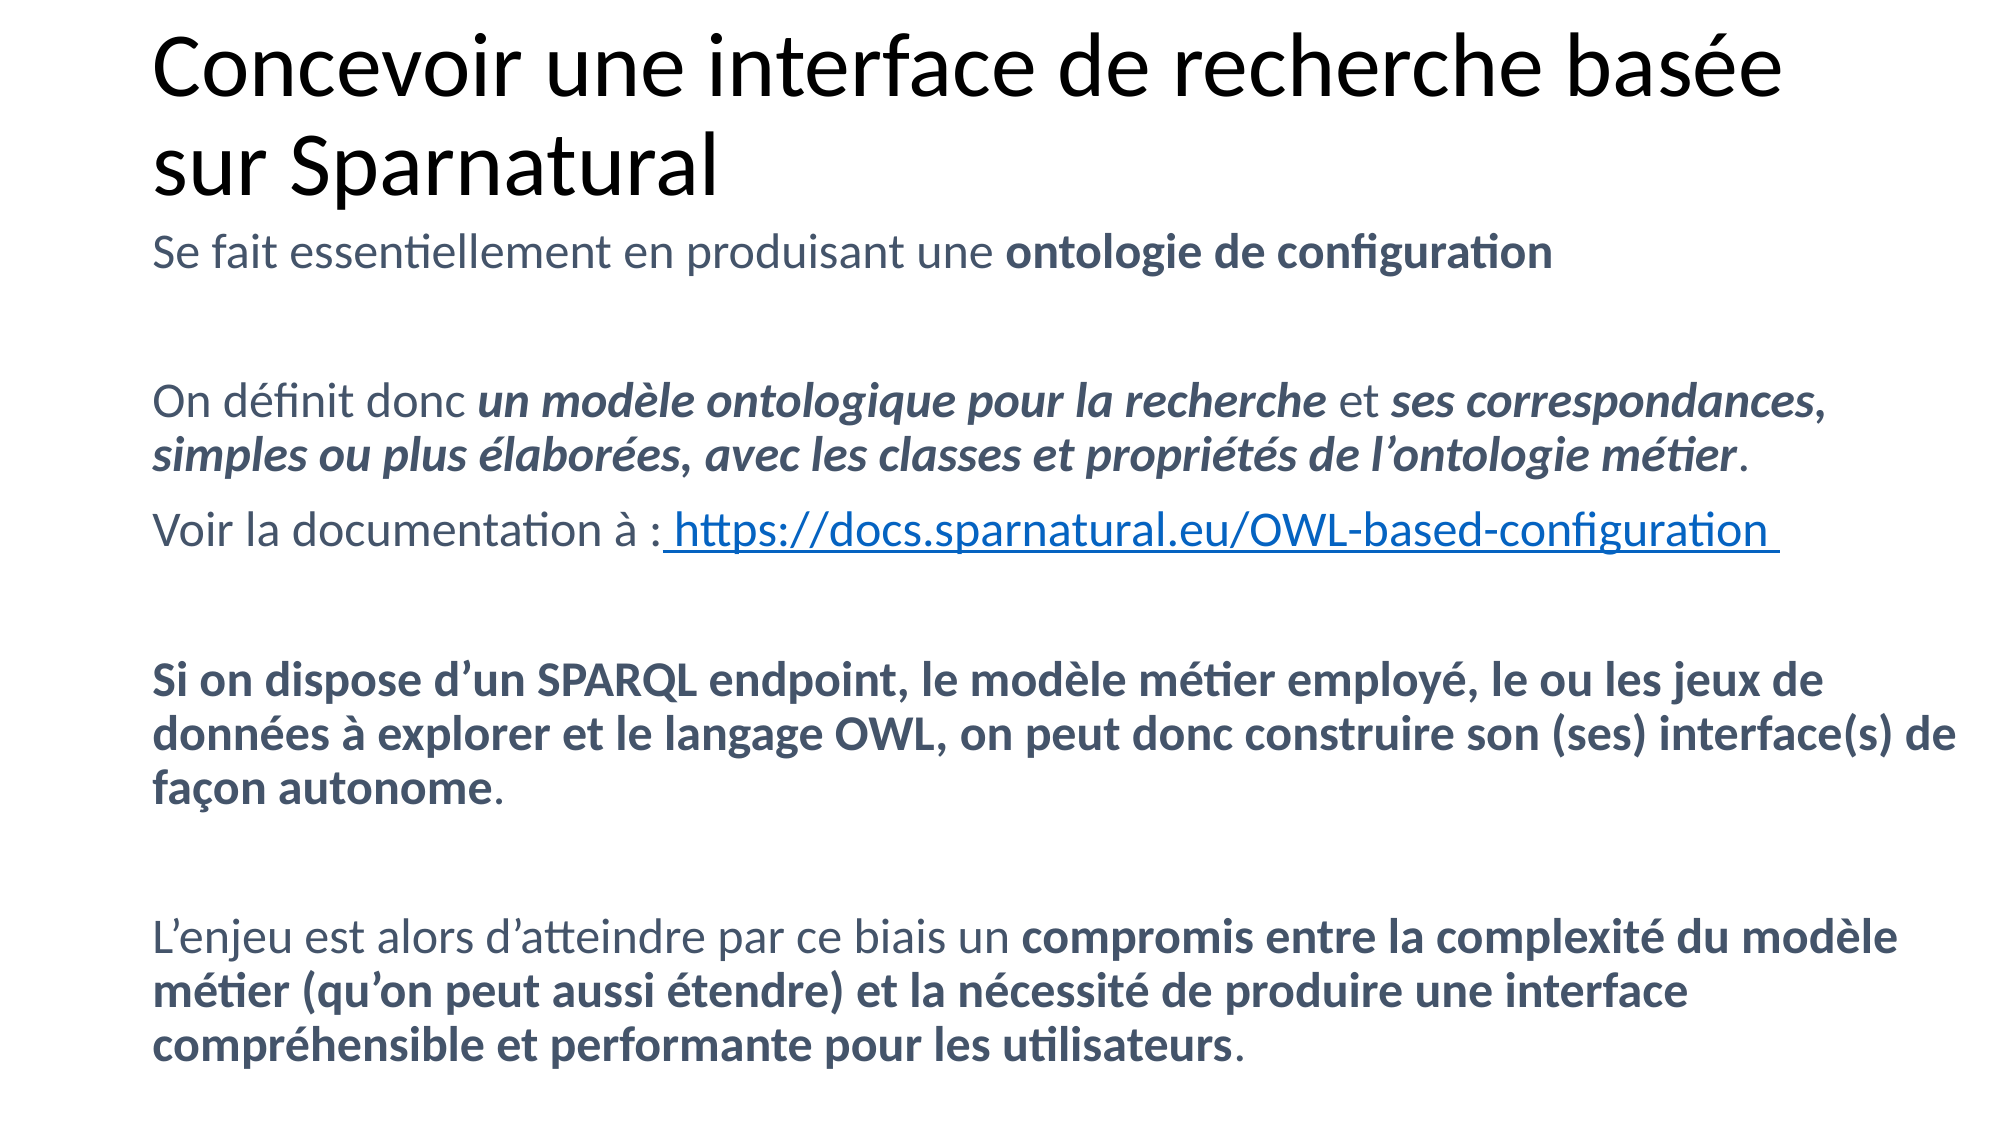

# Concevoir une interface de recherche basée sur Sparnatural
Se fait essentiellement en produisant une ontologie de configuration

On définit donc un modèle ontologique pour la recherche et ses correspondances, simples ou plus élaborées, avec les classes et propriétés de l’ontologie métier.
Voir la documentation à : https://docs.sparnatural.eu/OWL-based-configuration

Si on dispose d’un SPARQL endpoint, le modèle métier employé, le ou les jeux de données à explorer et le langage OWL, on peut donc construire son (ses) interface(s) de façon autonome.

L’enjeu est alors d’atteindre par ce biais un compromis entre la complexité du modèle métier (qu’on peut aussi étendre) et la nécessité de produire une interface compréhensible et performante pour les utilisateurs.